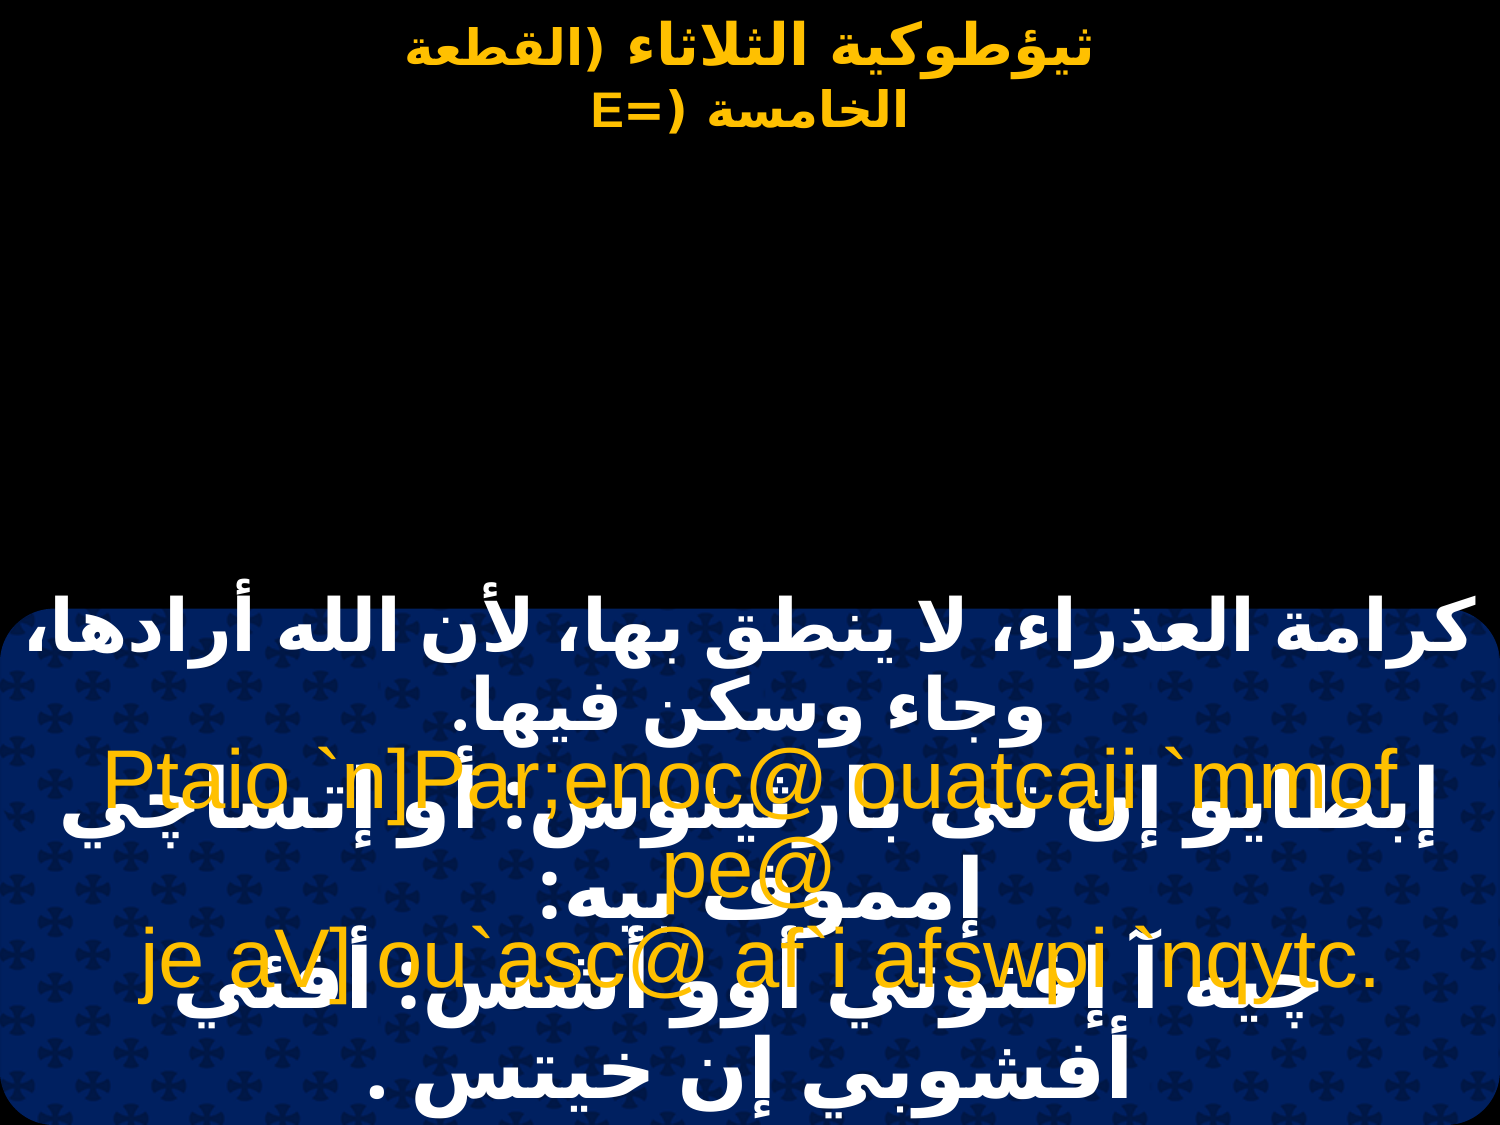

كرامة العذراء، لا ينطق بها، لأن الله أرادها، وجاء وسكن فيها.
Ptaio `n]Par;enoc@ ouatcaji `mmof pe@
 je aV] ou`asc@ af`i afswpi `nqytc.
إبطايو إن تى بارثينوس: أو إتساچي إمموف بيه:
چيه آ إفنوتي أوو أشس: أفئي أفشوبي إن خيتس .